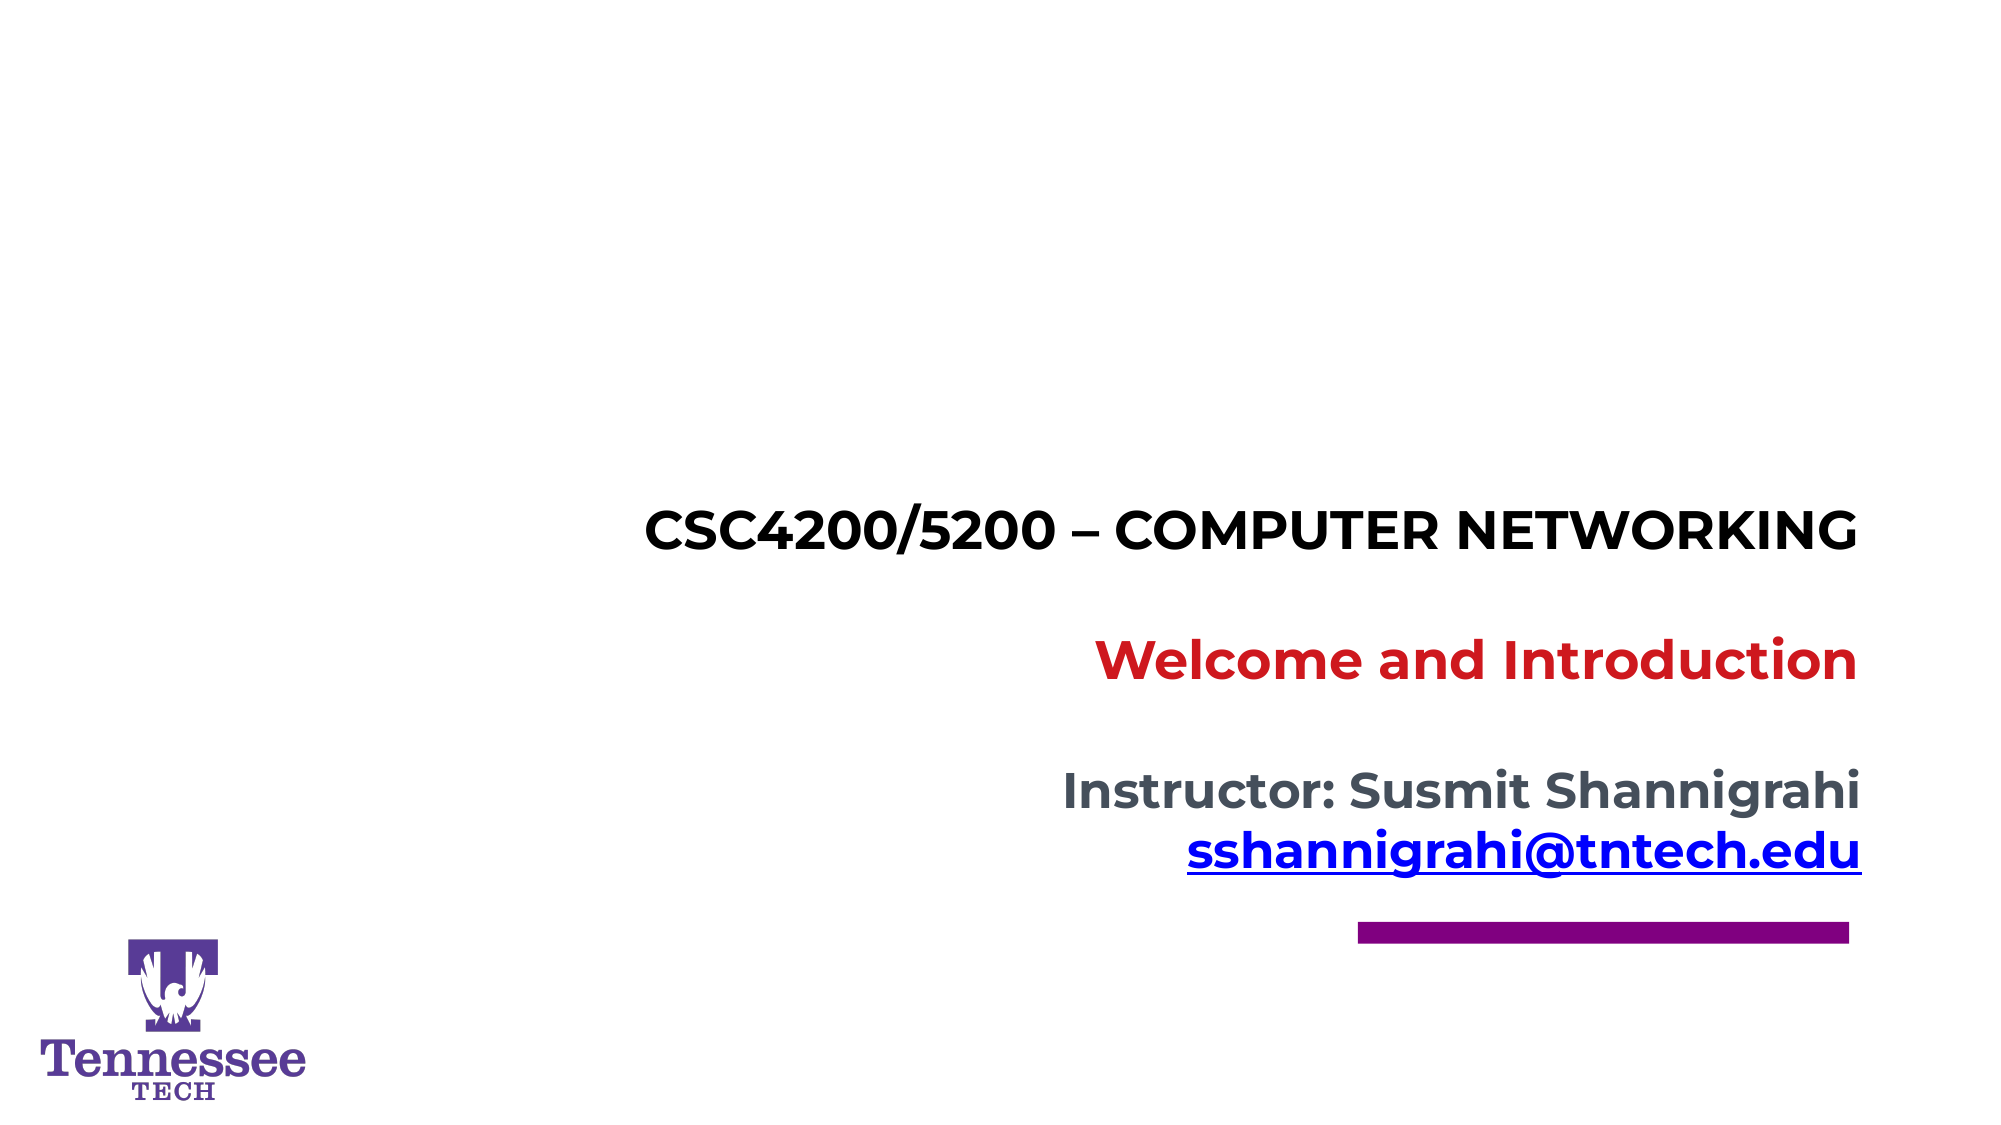

CSC4200/5200 – COMPUTER NETWORKING
Welcome and Introduction

Instructor: Susmit Shannigrahi
sshannigrahi@tntech.edu